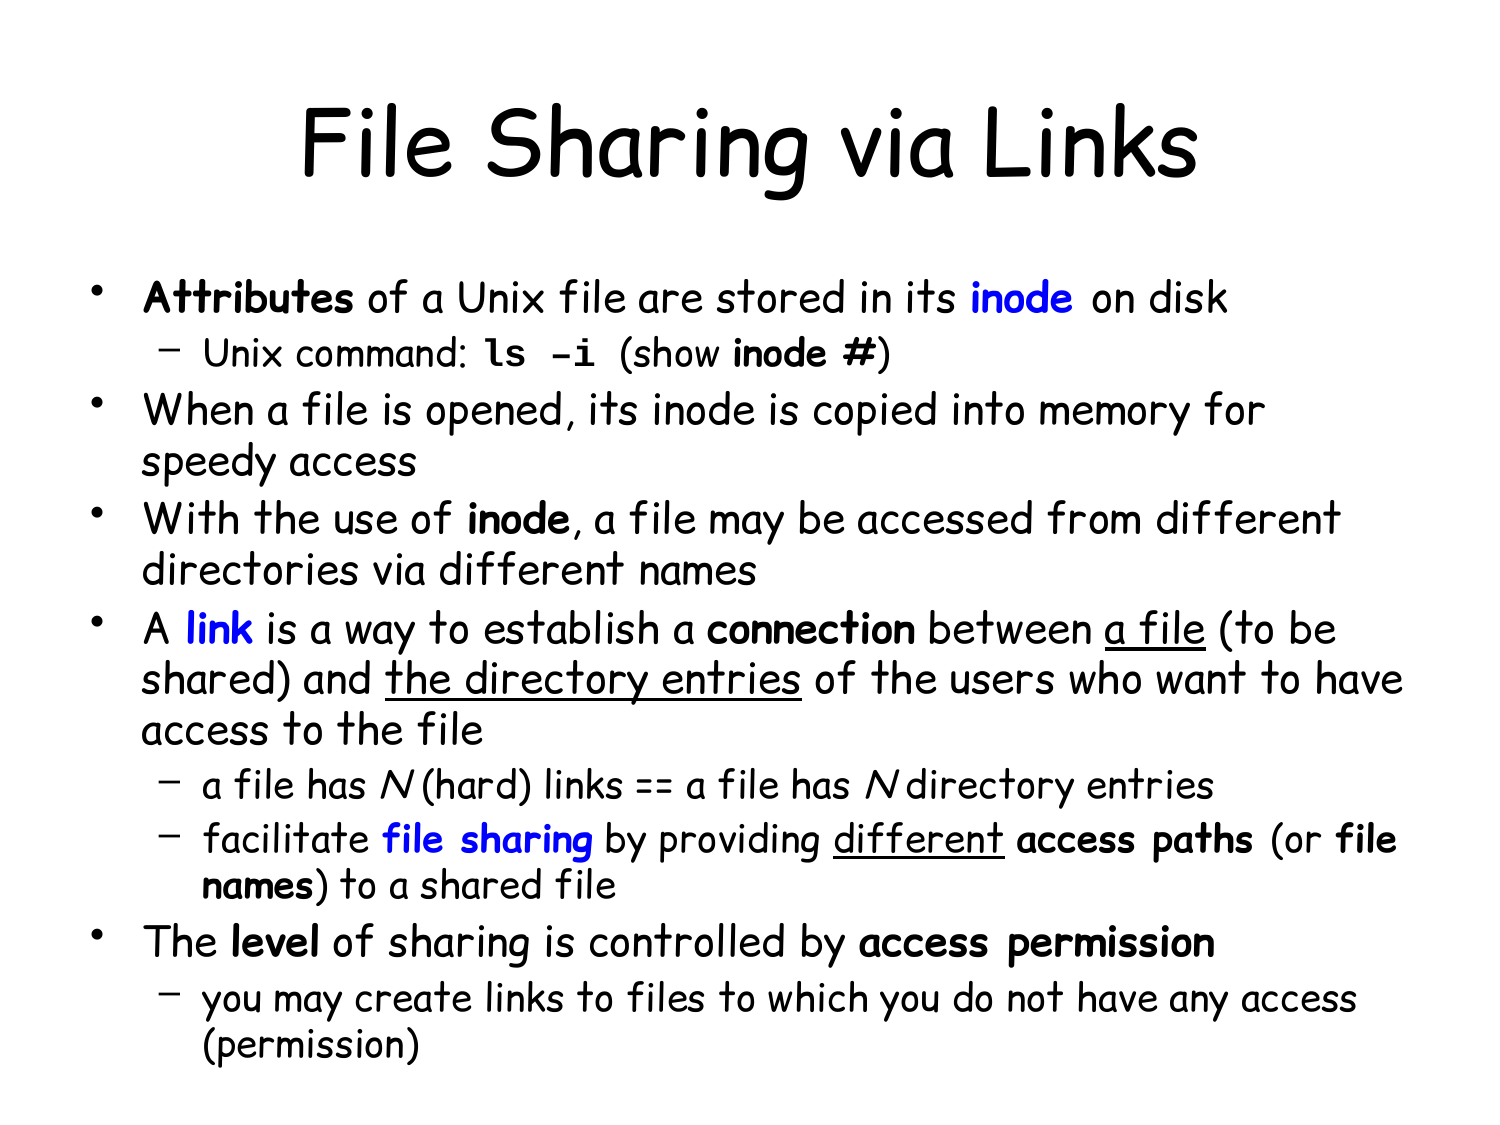

# File Sharing via Links
Attributes of a Unix file are stored in its inode on disk
Unix command: ls –i (show inode #)
When a file is opened, its inode is copied into memory for speedy access
With the use of inode, a file may be accessed from different directories via different names
A link is a way to establish a connection between a file (to be shared) and the directory entries of the users who want to have access to the file
a file has N (hard) links == a file has N directory entries
facilitate file sharing by providing different access paths (or file names) to a shared file
The level of sharing is controlled by access permission
you may create links to files to which you do not have any access (permission)